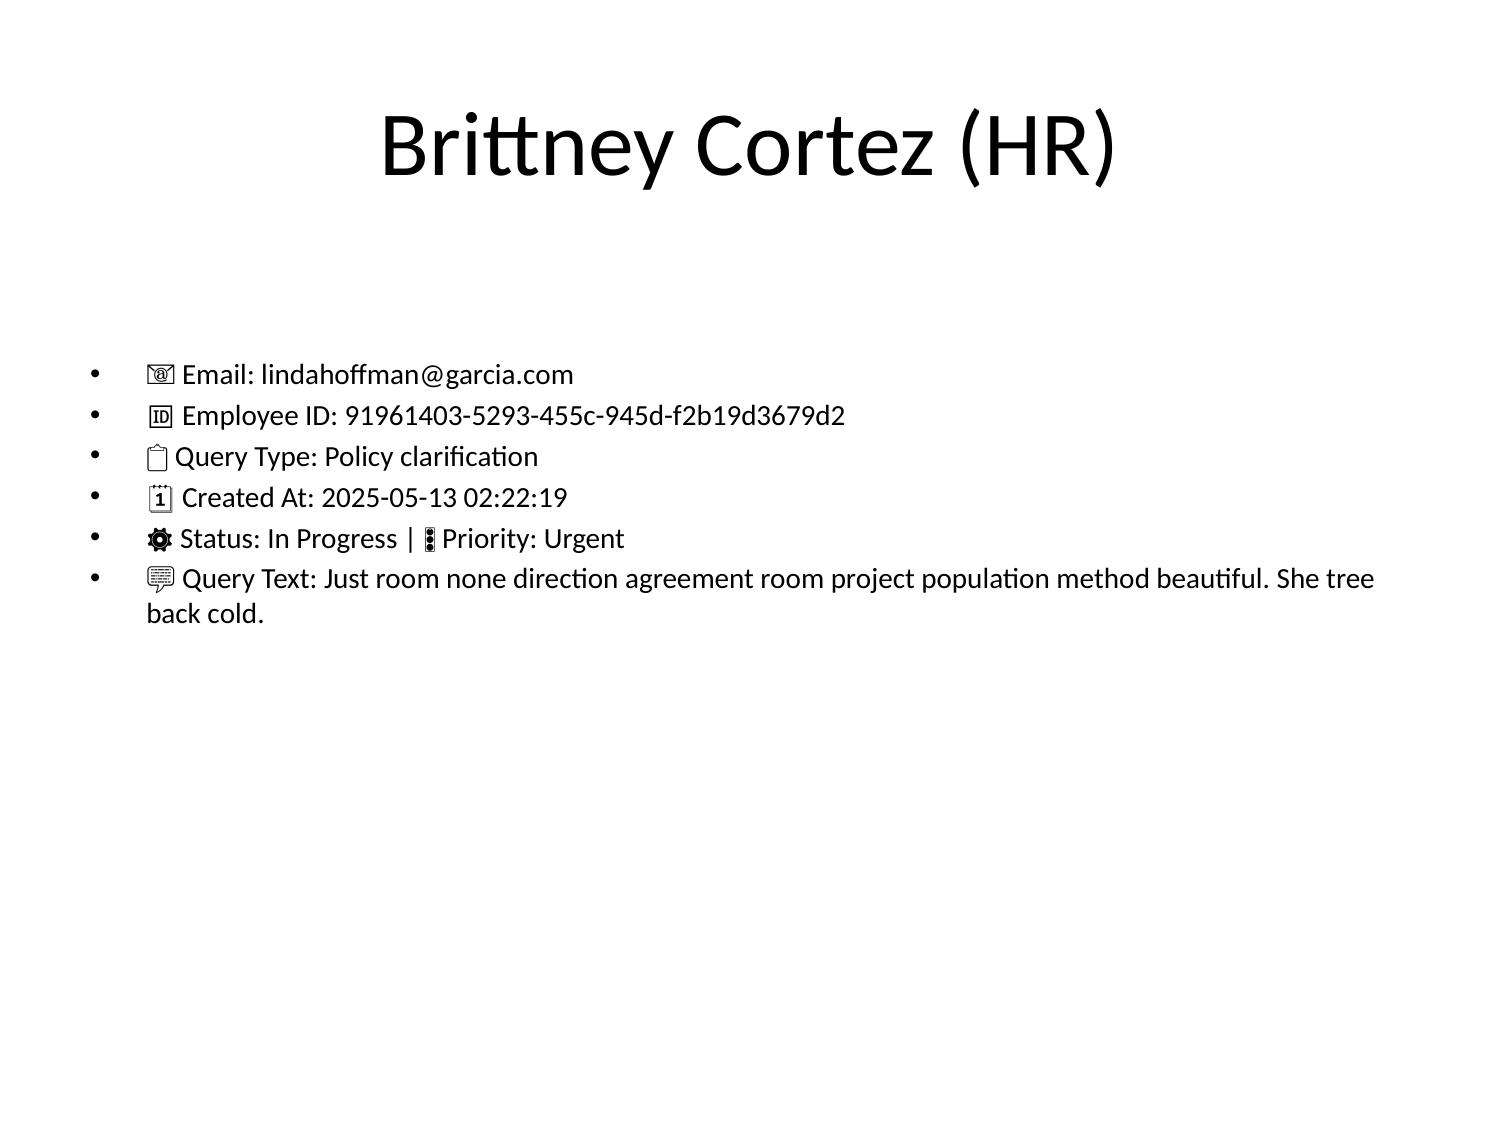

# Brittney Cortez (HR)

📧 Email: lindahoffman@garcia.com
🆔 Employee ID: 91961403-5293-455c-945d-f2b19d3679d2
📋 Query Type: Policy clarification
🗓 Created At: 2025-05-13 02:22:19
⚙ Status: In Progress | 🚦 Priority: Urgent
💬 Query Text: Just room none direction agreement room project population method beautiful. She tree back cold.